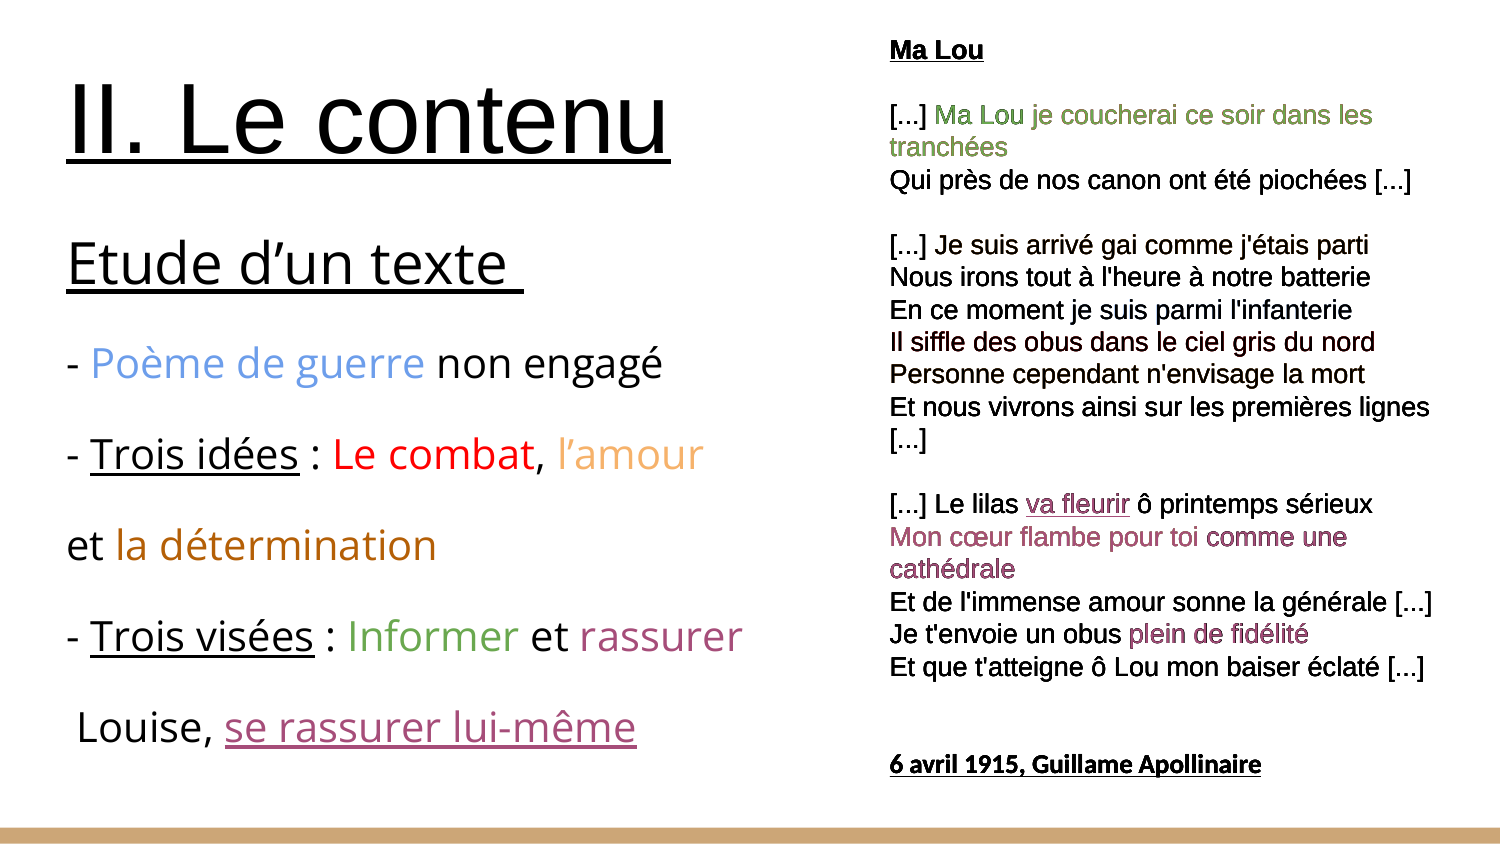

# II. Le contenu
.
Ma Lou

[...] Ma Lou je coucherai ce soir dans les tranchées
Qui près de nos canon ont été piochées [...]

[...] Je suis arrivé gai comme j'étais parti
Nous irons tout à l'heure à notre batterie
En ce moment je suis parmi l'infanterie
Il siffle des obus dans le ciel gris du nord
Personne cependant n'envisage la mort
Et nous vivrons ainsi sur les premières lignes [...]

[...] Le lilas va fleurir ô printemps sérieux
Mon cœur flambe pour toi comme une cathédrale
Et de l'immense amour sonne la générale [...]
Je t'envoie un obus plein de fidélité
Et que t'atteigne ô Lou mon baiser éclaté [...]

6 avril 1915, Guillame Apollinaire

Ma Lou

[...] Ma Lou je coucherai ce soir dans les tranchées
Qui près de nos canon ont été piochées [...]

[...] Je suis arrivé gai comme j'étais parti
Nous irons tout à l'heure à notre batterie
En ce moment je suis parmi l'infanterie
Il siffle des obus dans le ciel gris du nord
Personne cependant n'envisage la mort
Et nous vivrons ainsi sur les premières lignes [...]

[...] Le lilas va fleurir ô printemps sérieux
Mon cœur flambe pour toi comme une cathédrale
Et de l'immense amour sonne la générale [...]
Je t'envoie un obus plein de fidélité
Et que t'atteigne ô Lou mon baiser éclaté [...]

6 avril 1915, Guillame Apollinaire

Ma Lou

[...] Ma Lou je coucherai ce soir dans les tranchées
Qui près de nos canon ont été piochées [...]

[...] Je suis arrivé gai comme j'étais parti
Nous irons tout à l'heure à notre batterie
En ce moment je suis parmi l'infanterie
Il siffle des obus dans le ciel gris du nord
Personne cependant n'envisage la mort
Et nous vivrons ainsi sur les premières lignes [...]

[...] Le lilas va fleurir ô printemps sérieux
Mon cœur flambe pour toi comme une cathédrale
Et de l'immense amour sonne la générale [...]
Je t'envoie un obus plein de fidélité
Et que t'atteigne ô Lou mon baiser éclaté [...]

6 avril 1915, Guillame Apollinaire

Ma Lou

[...] Ma Lou je coucherai ce soir dans les tranchées
Qui près de nos canon ont été piochées [...]

[...] Je suis arrivé gai comme j'étais parti
Nous irons tout à l'heure à notre batterie
En ce moment je suis parmi l'infanterie
Il siffle des obus dans le ciel gris du nord
Personne cependant n'envisage la mort
Et nous vivrons ainsi sur les premières lignes [...]

[...] Le lilas va fleurir ô printemps sérieux
Mon cœur flambe pour toi comme une cathédrale
Et de l'immense amour sonne la générale [...]
Je t'envoie un obus plein de fidélité
Et que t'atteigne ô Lou mon baiser éclaté [...]

6 avril 1915, Guillame Apollinaire

.
Etude d’un texte
- Poème de guerre non engagé
- Trois idées : Le combat, l’amour
et la détermination
- Trois visées : Informer et rassurer
 Louise, se rassurer lui-même